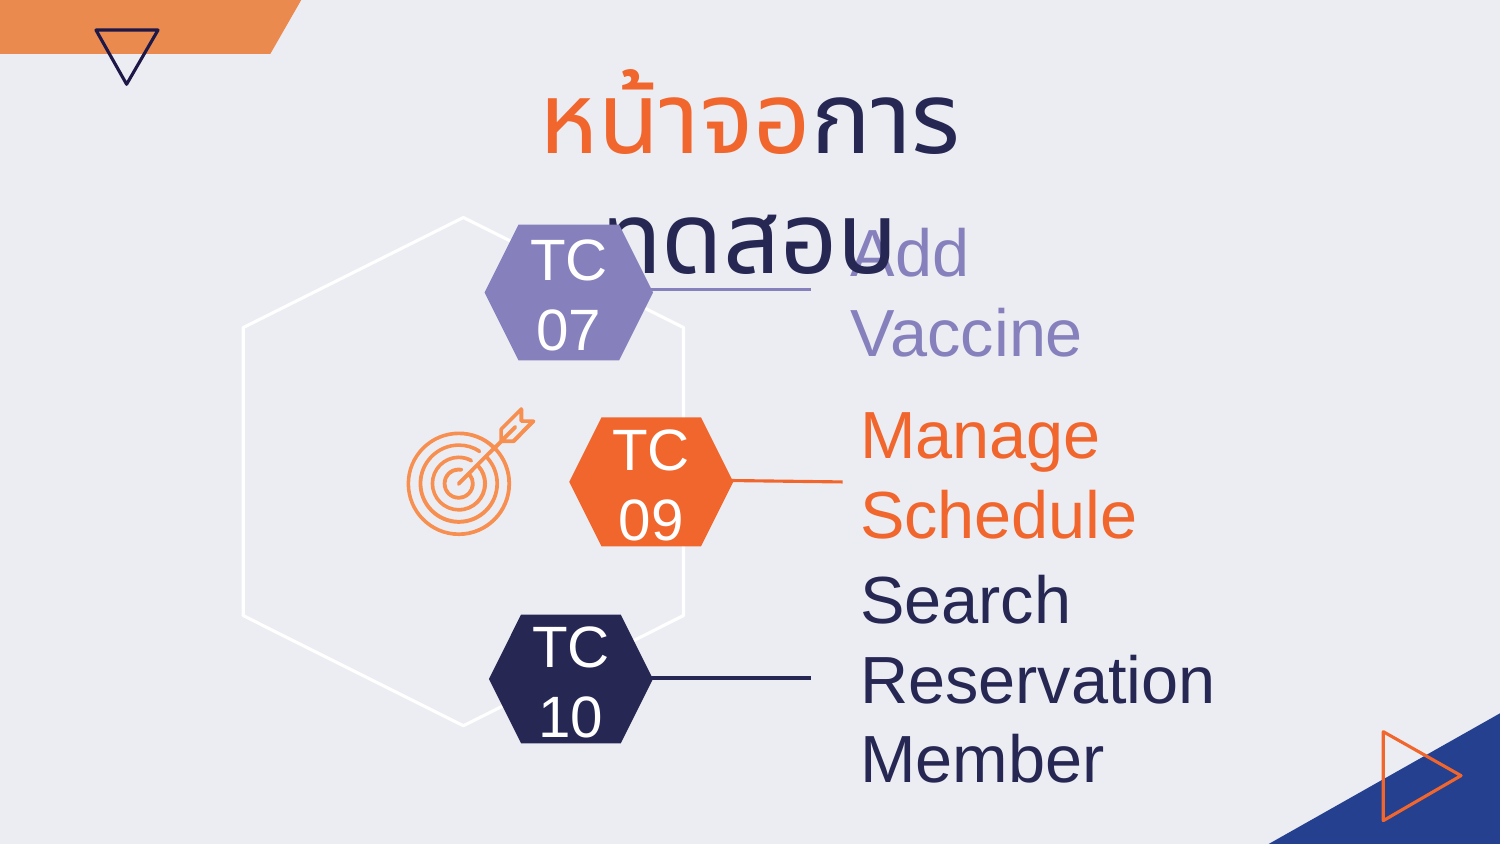

# หน้าจอการทดสอบ
TC07

Add Vaccine

TC09
Manage Schedule
TC10
Search Reservation Member